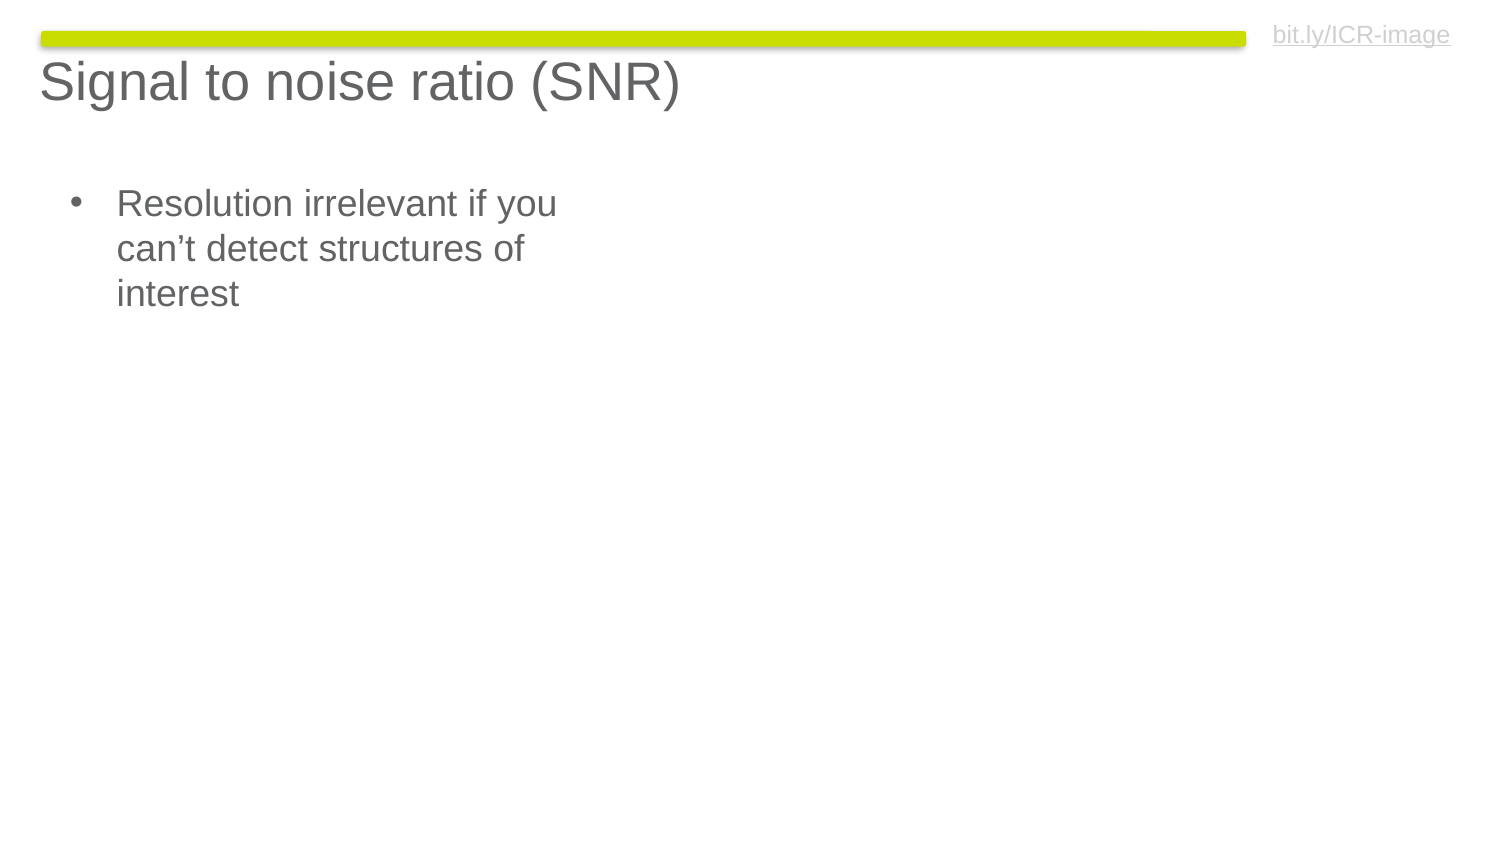

Signal to noise ratio (SNR)
Resolution irrelevant if you can’t detect structures of interest